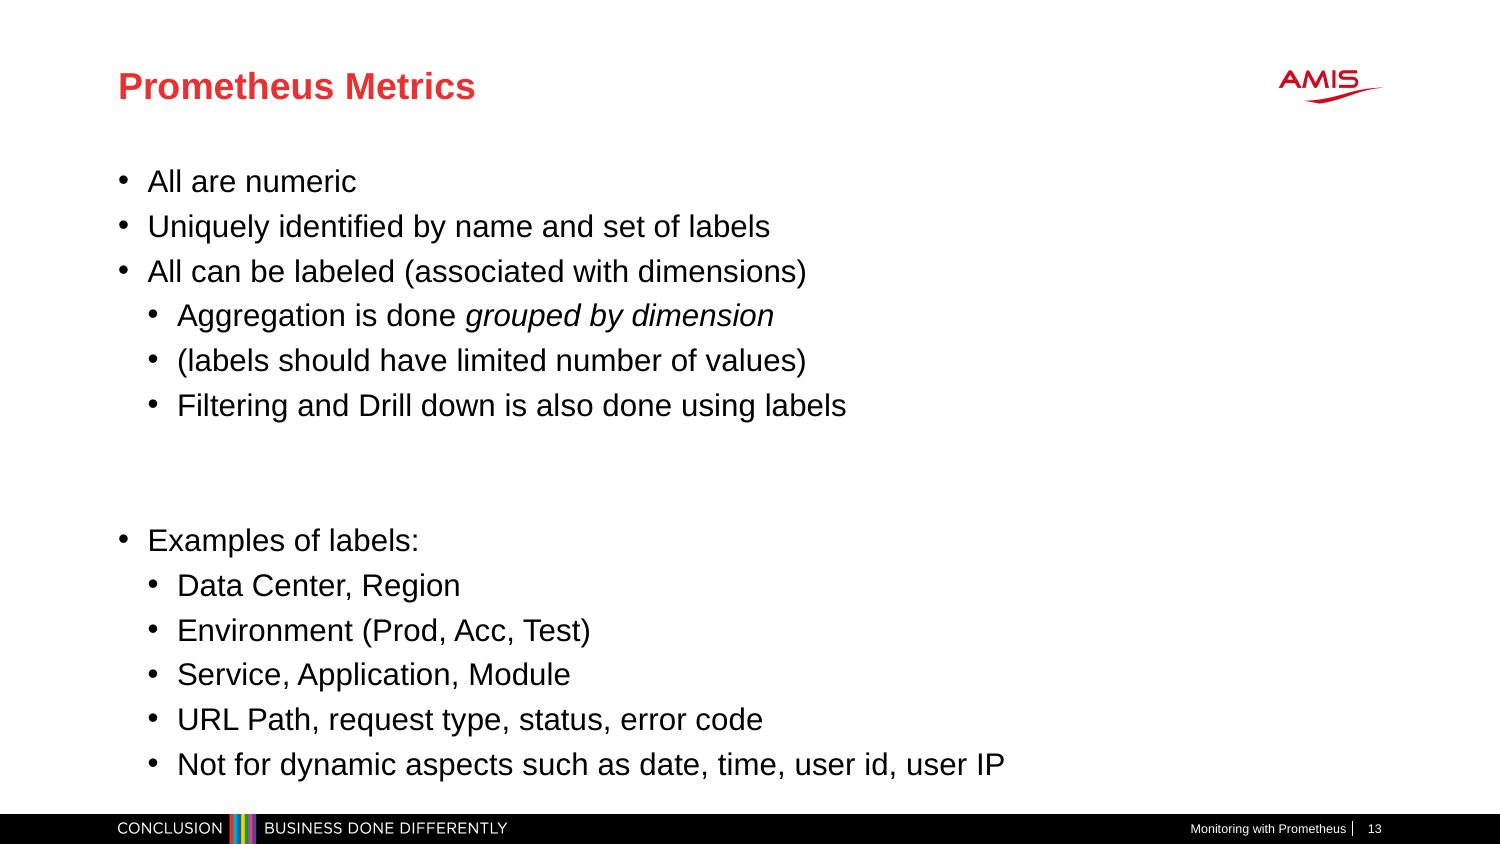

# Prometheus Metrics
All are numeric
Uniquely identified by name and set of labels
All can be labeled (associated with dimensions)
Aggregation is done grouped by dimension
(labels should have limited number of values)
Filtering and Drill down is also done using labels
Examples of labels:
Data Center, Region
Environment (Prod, Acc, Test)
Service, Application, Module
URL Path, request type, status, error code
Not for dynamic aspects such as date, time, user id, user IP

Monitoring with Prometheus
13